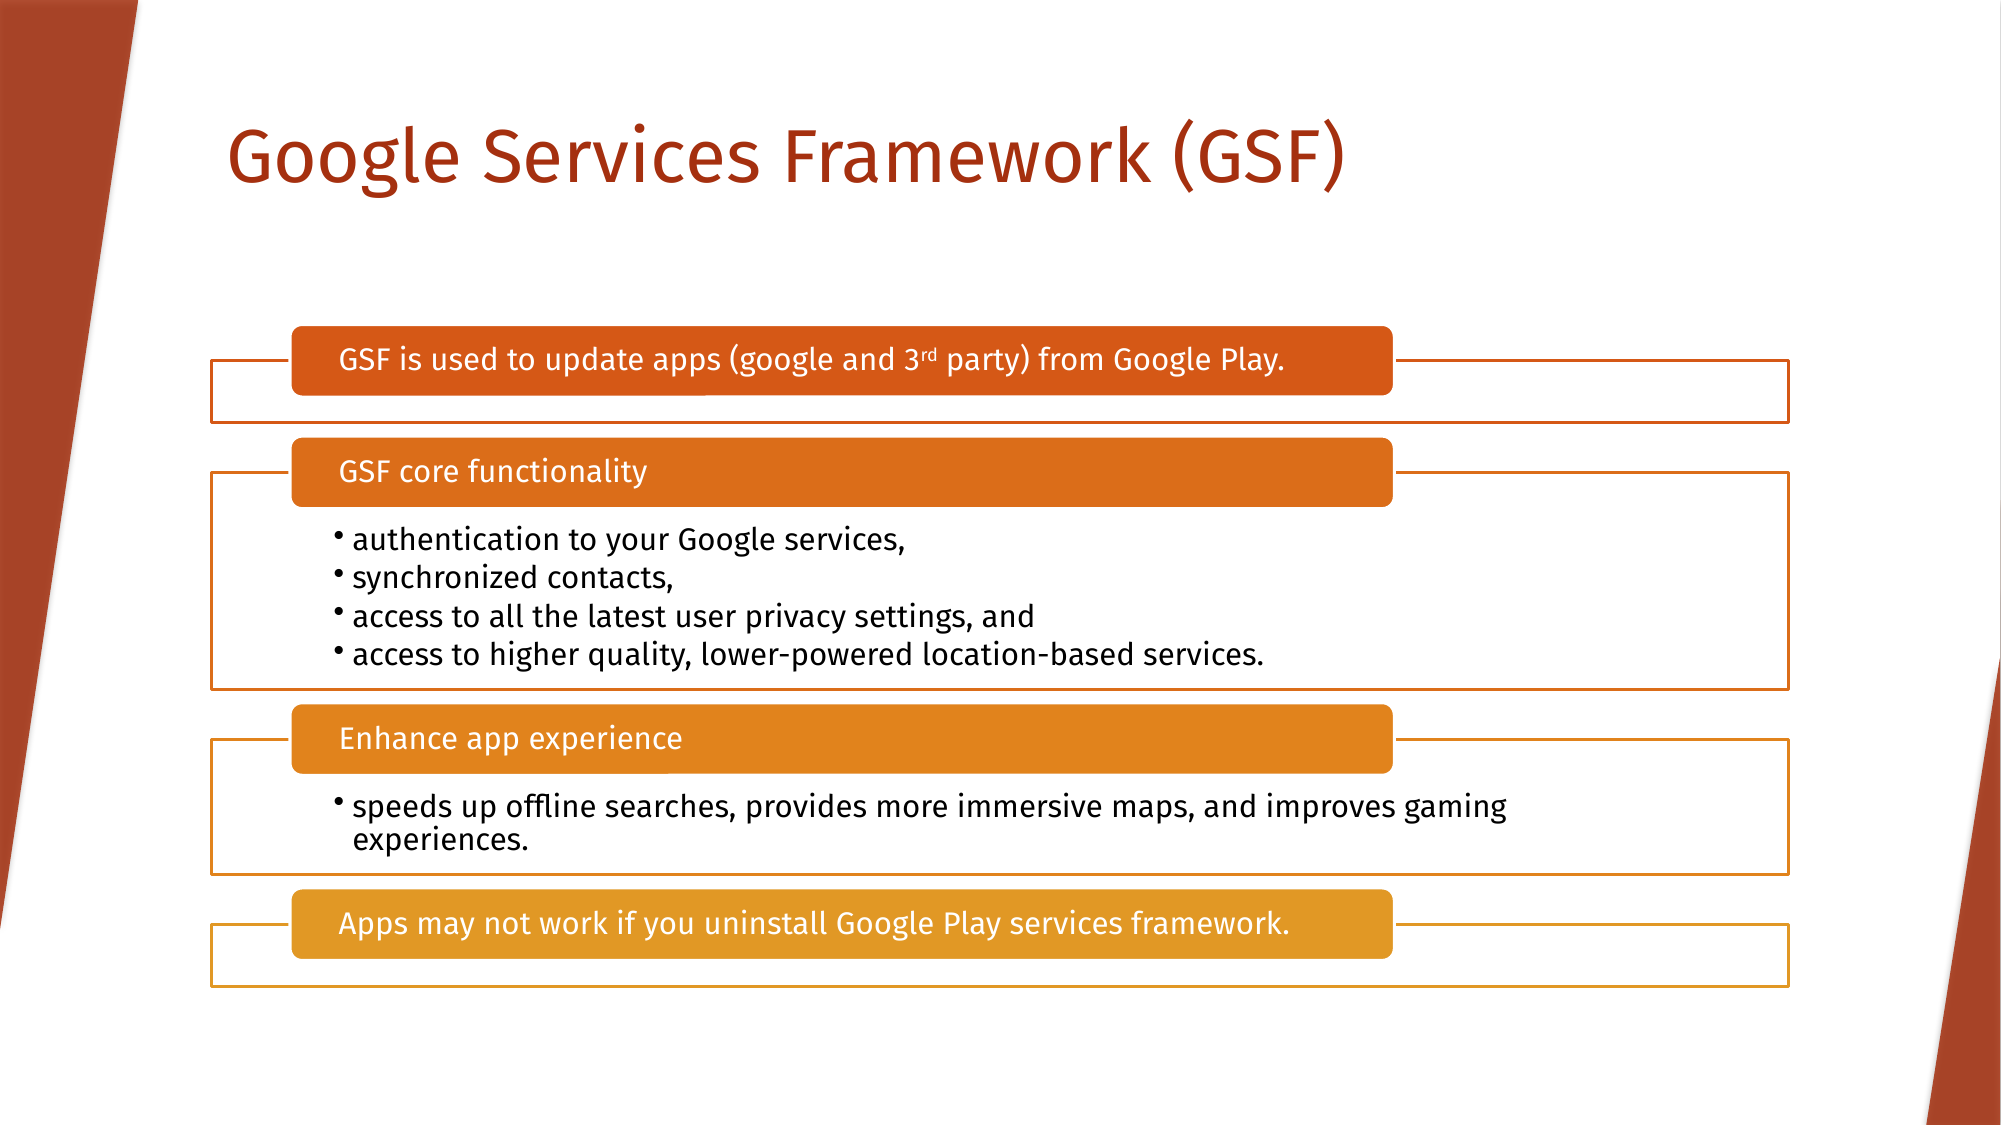

# Google Services Framework (GSF)
GSF is used to update apps (google and 3rd party) from Google Play.
authentication to your Google services,
synchronized contacts,
access to all the latest user privacy settings, and
access to higher quality, lower-powered location-based services.
GSF core functionality
speeds up offline searches, provides more immersive maps, and improves gaming experiences.
Enhance app experience
Apps may not work if you uninstall Google Play services framework.